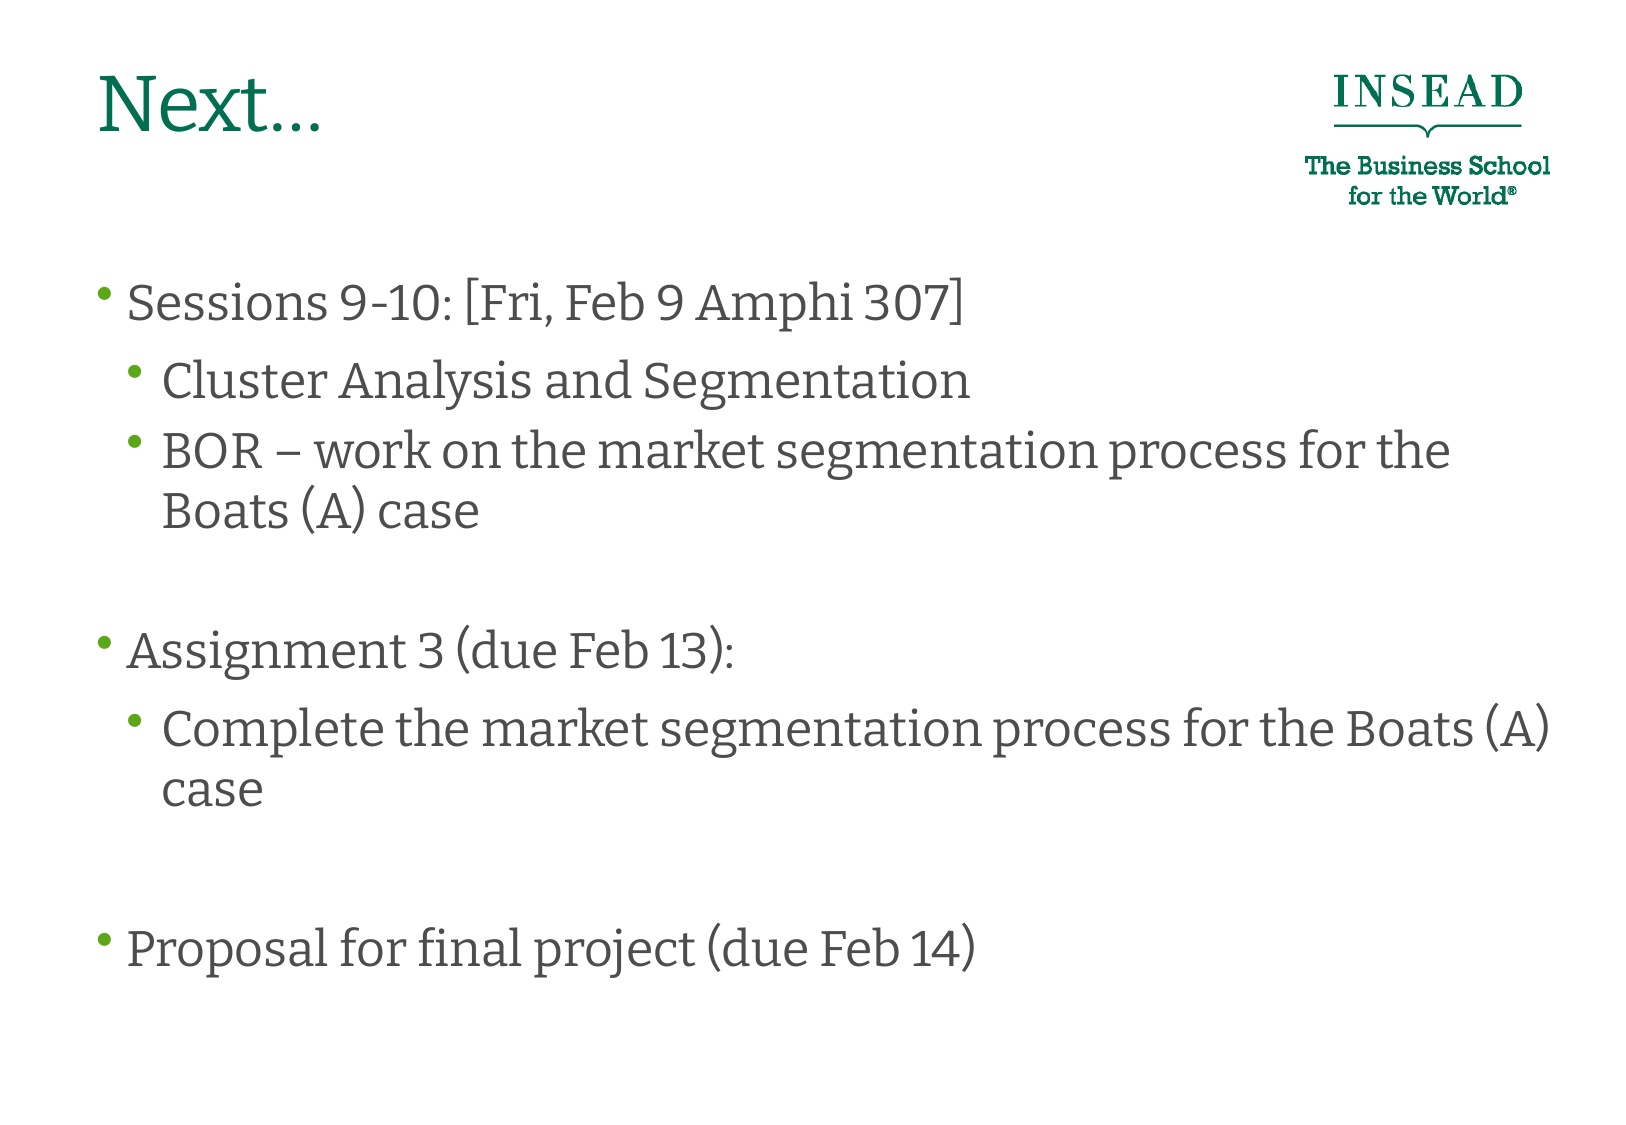

# Next…
Sessions 9-10: [Fri, Feb 9 Amphi 307]
Cluster Analysis and Segmentation
BOR – work on the market segmentation process for the Boats (A) case

Assignment 3 (due Feb 13):
Complete the market segmentation process for the Boats (A) case

Proposal for final project (due Feb 14)